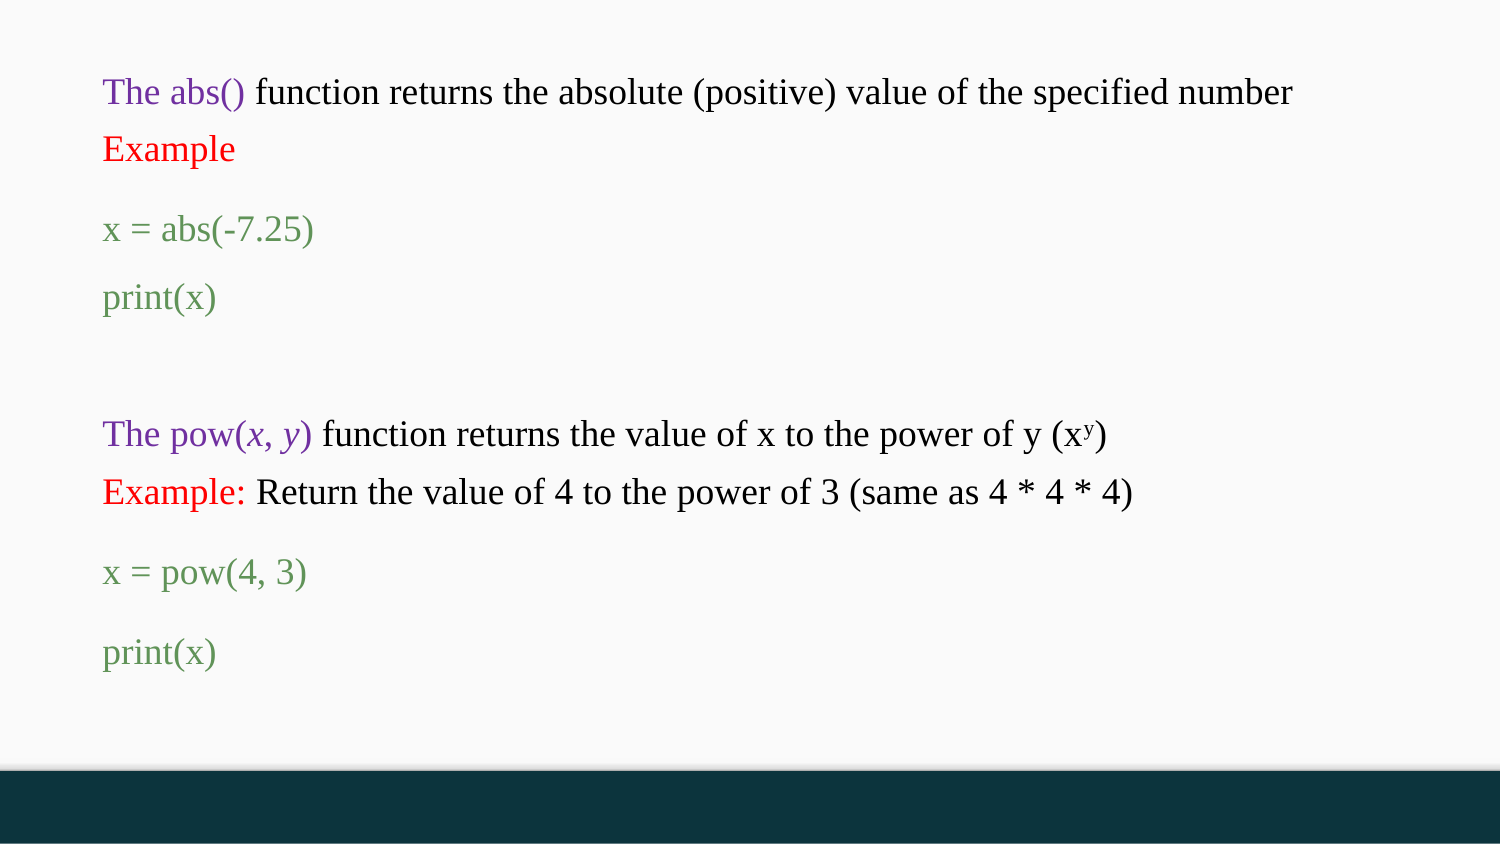

The abs() function returns the absolute (positive) value of the specified number
Example
x = abs(-7.25)
print(x)

The pow(x, y) function returns the value of x to the power of y (xy)
Example: Return the value of 4 to the power of 3 (same as 4 * 4 * 4)
x = pow(4, 3)
print(x)